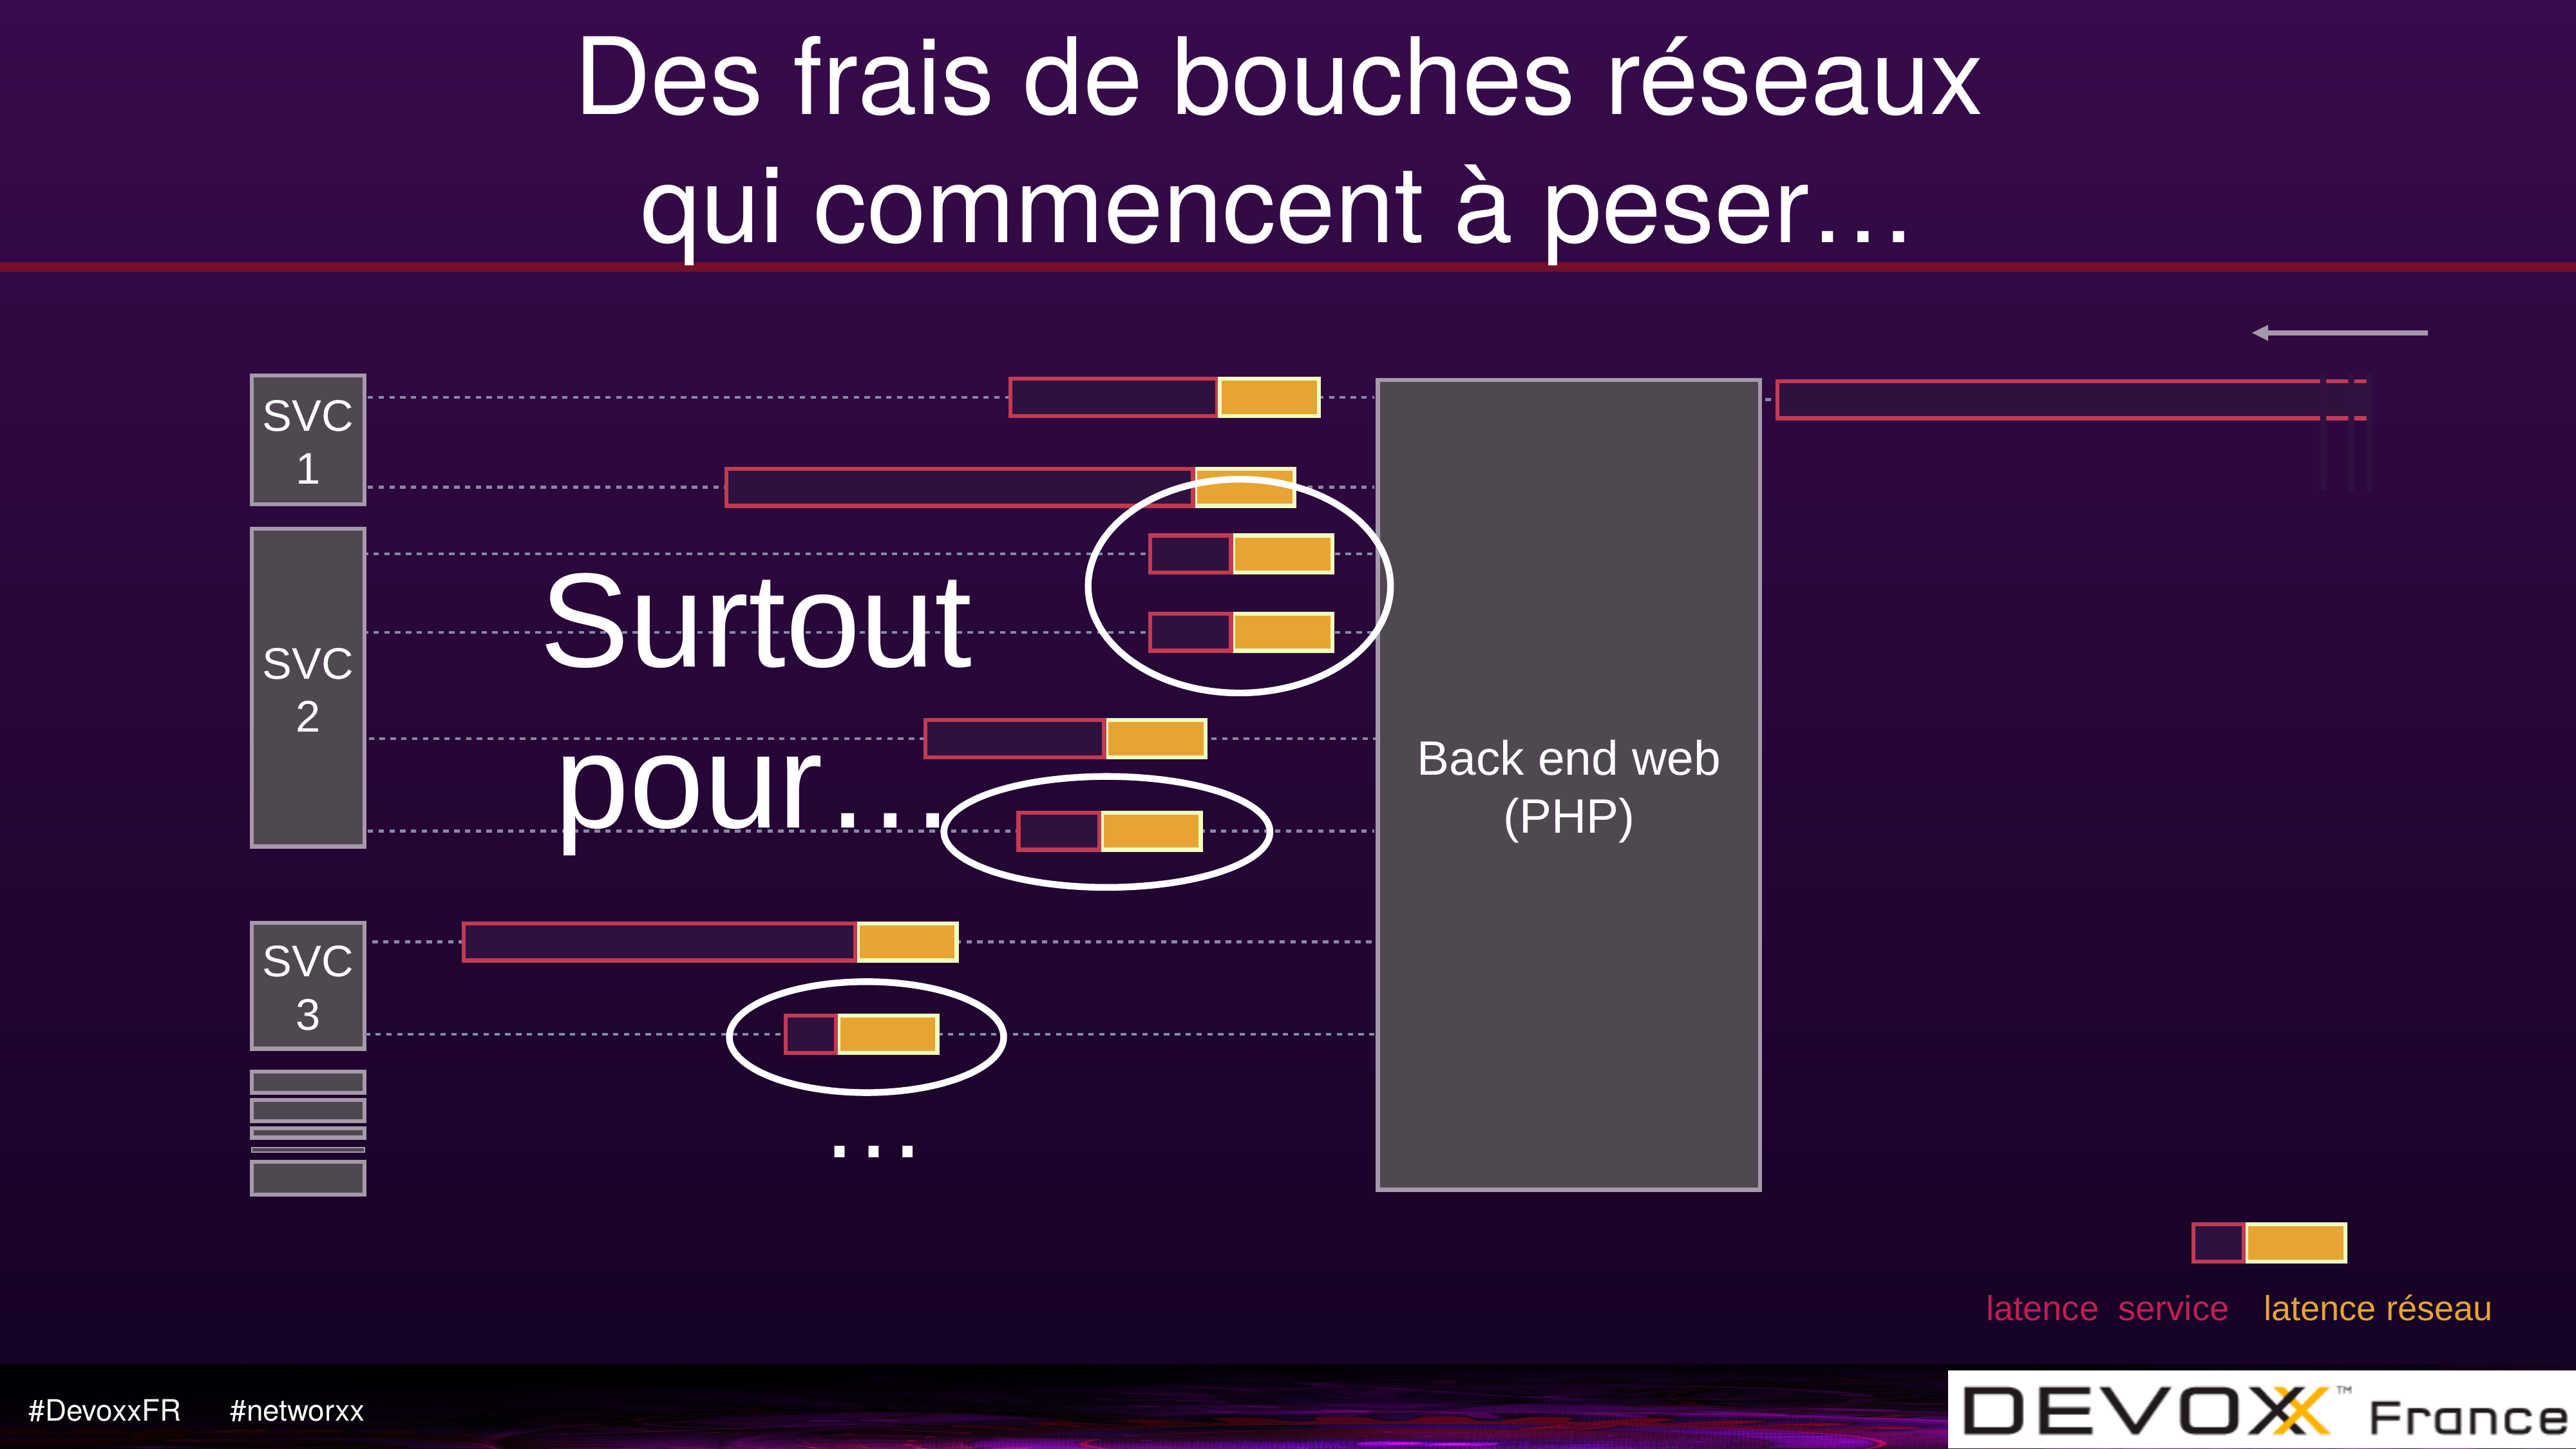

# Des frais de bouches réseaux
qui commencent à peser…

SVC1

Back end web
(PHP)

SVC
2

SVC3

…

Surtout pour…

latence  service
latence réseau